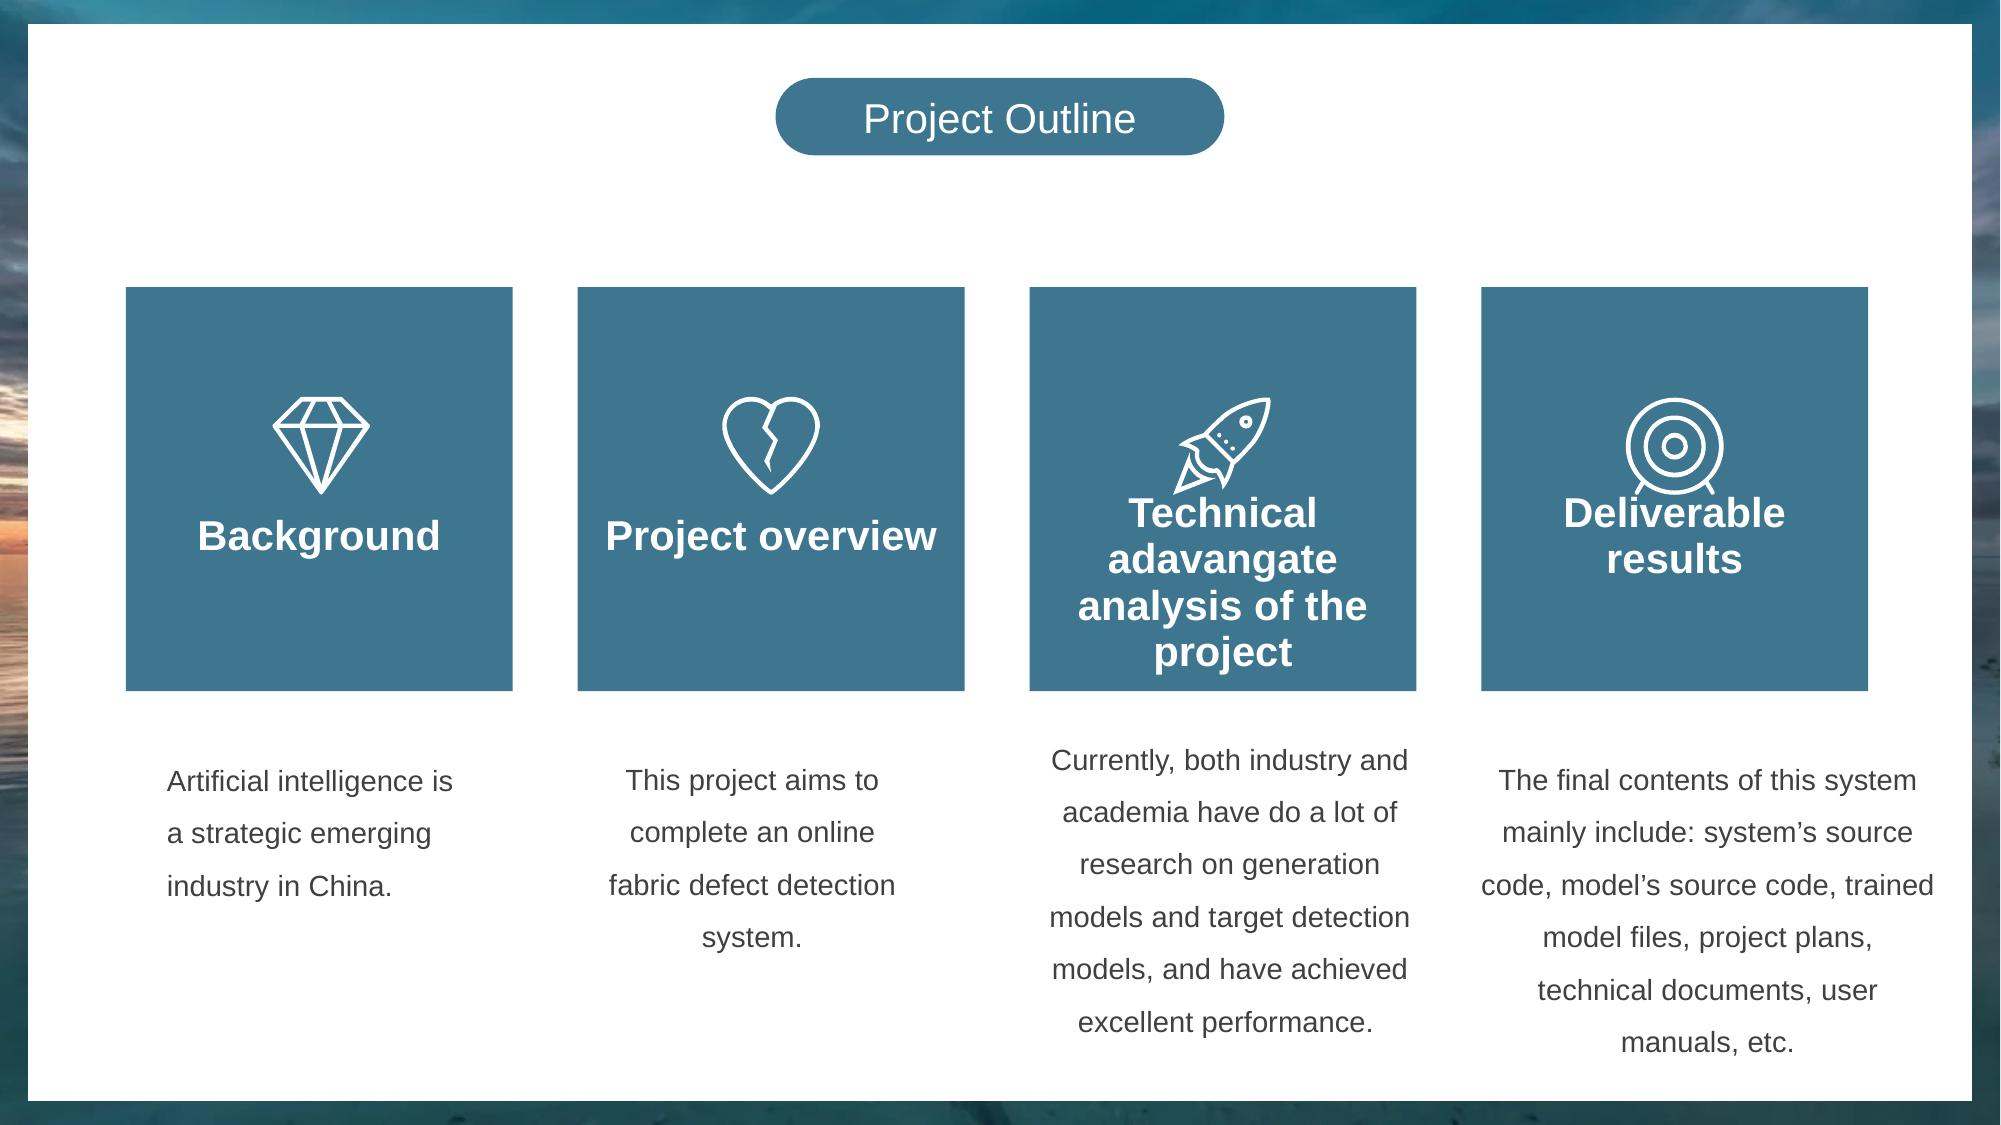

Project Outline

Background

Project overview

Technical adavangate analysis of the project
Deliverable results

Currently, both industry and academia have do a lot of research on generation models and target detection models, and have achieved excellent performance.
This project aims to complete an online fabric defect detection system.
The final contents of this system mainly include: system’s source code, model’s source code, trained model files, project plans, technical documents, user manuals, etc.
Artificial intelligence is a strategic emerging industry in China.